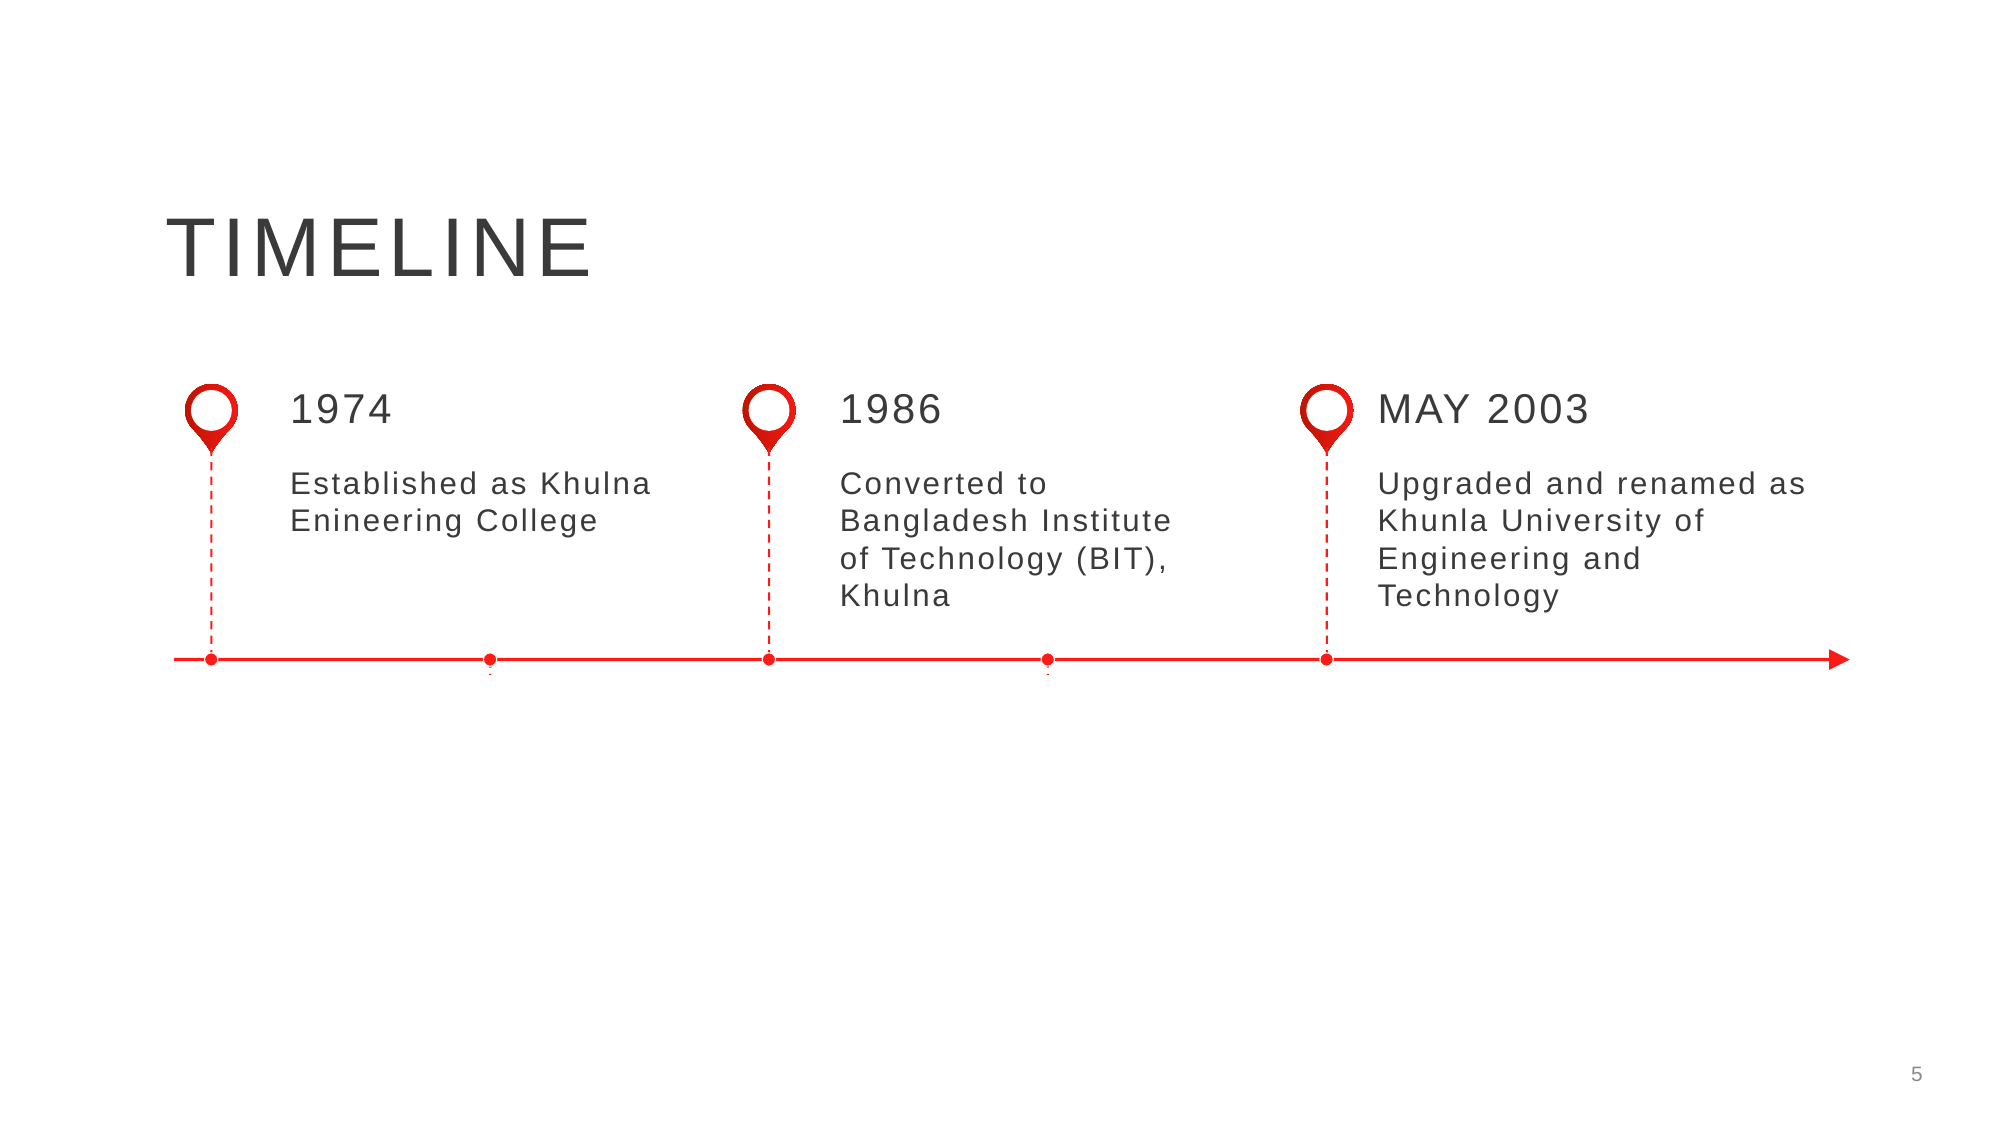

# TIMELINE
Established as Khulna Enineering College
1974
Disseminate standardized metrics
NOV 20XX
Converted to Bangladesh Institute of Technology (BIT), Khulna
1986
Foster holistically superior methodologies
MARCH 20XX
Upgraded and renamed as Khunla University of Engineering and Technology
MAY 2003

5